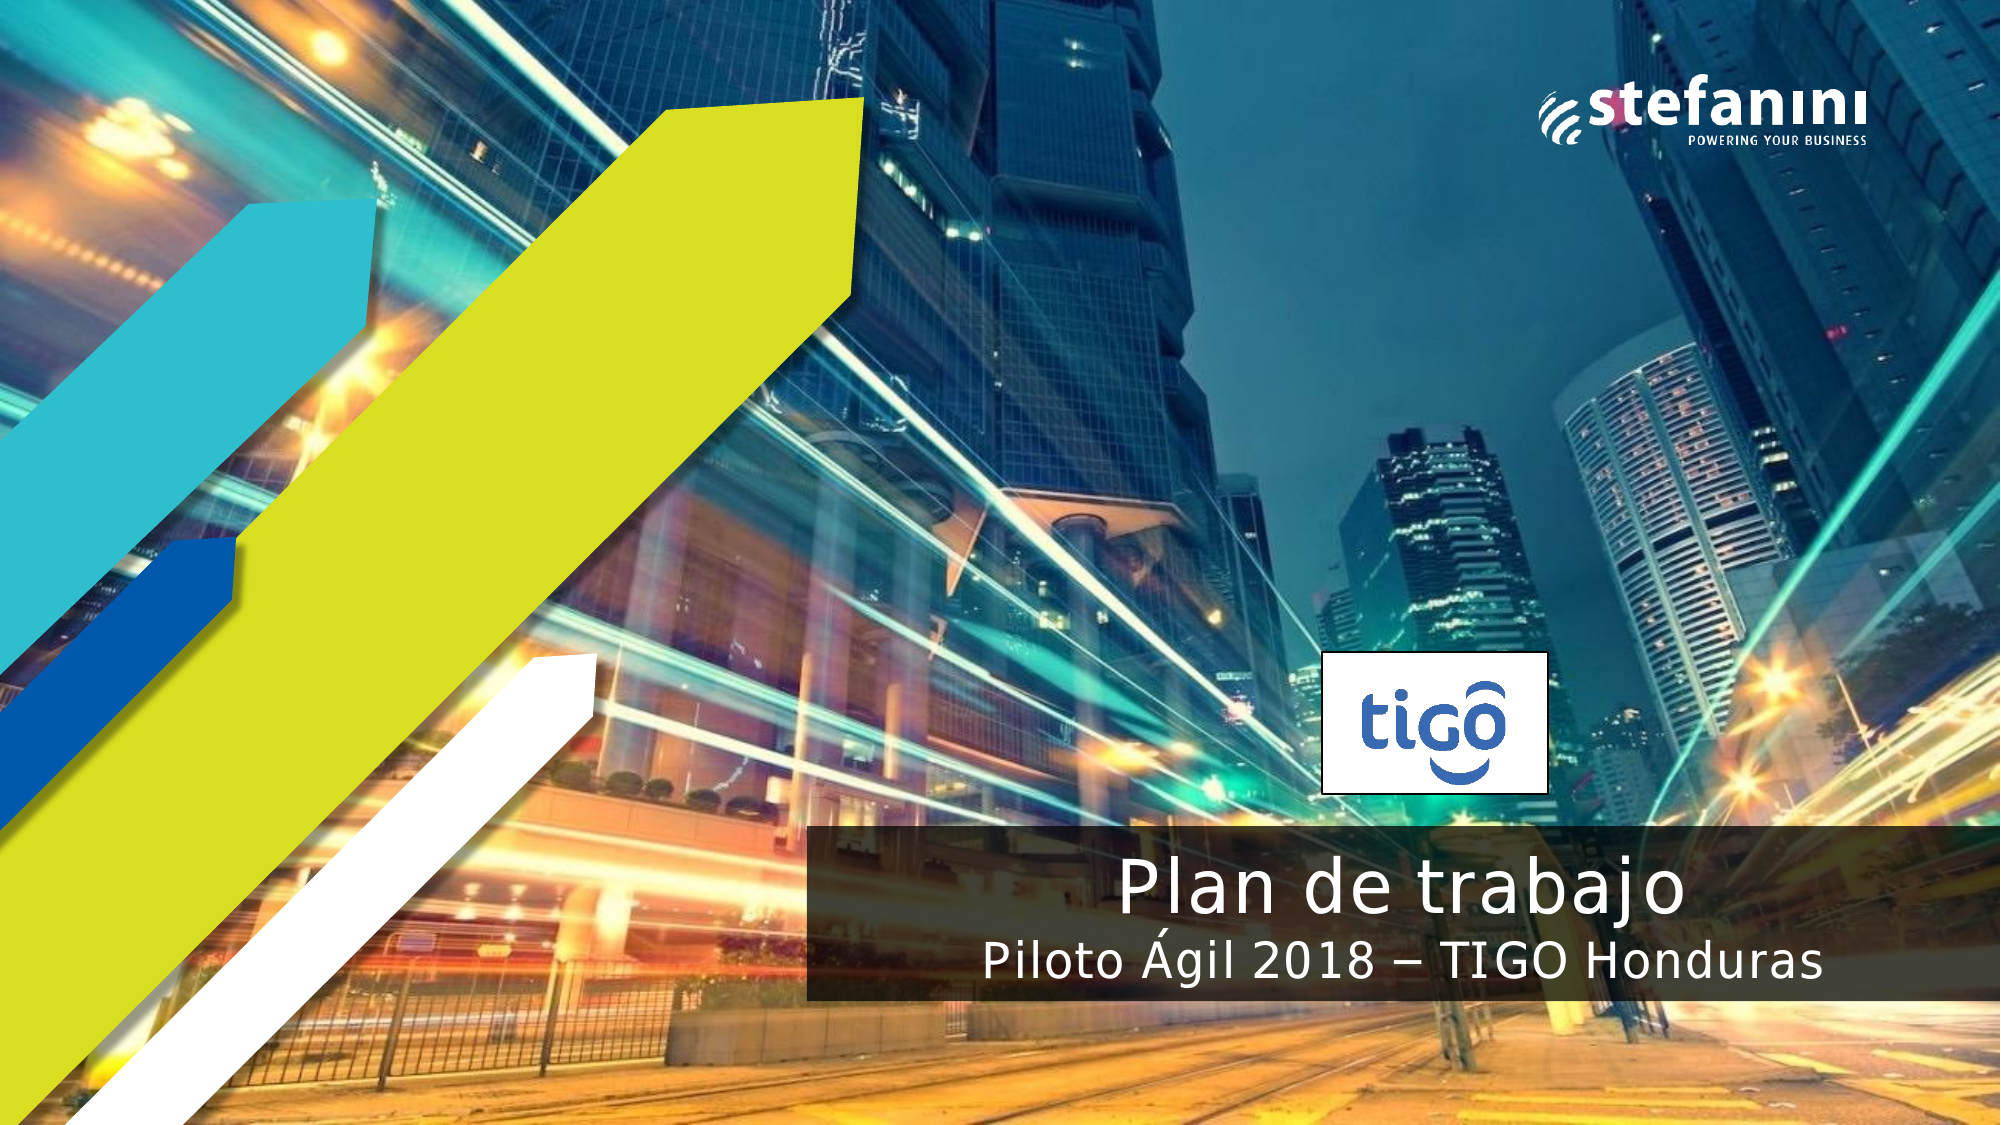

Plan de trabajo
Piloto Ágil 2018 – TIGO Honduras